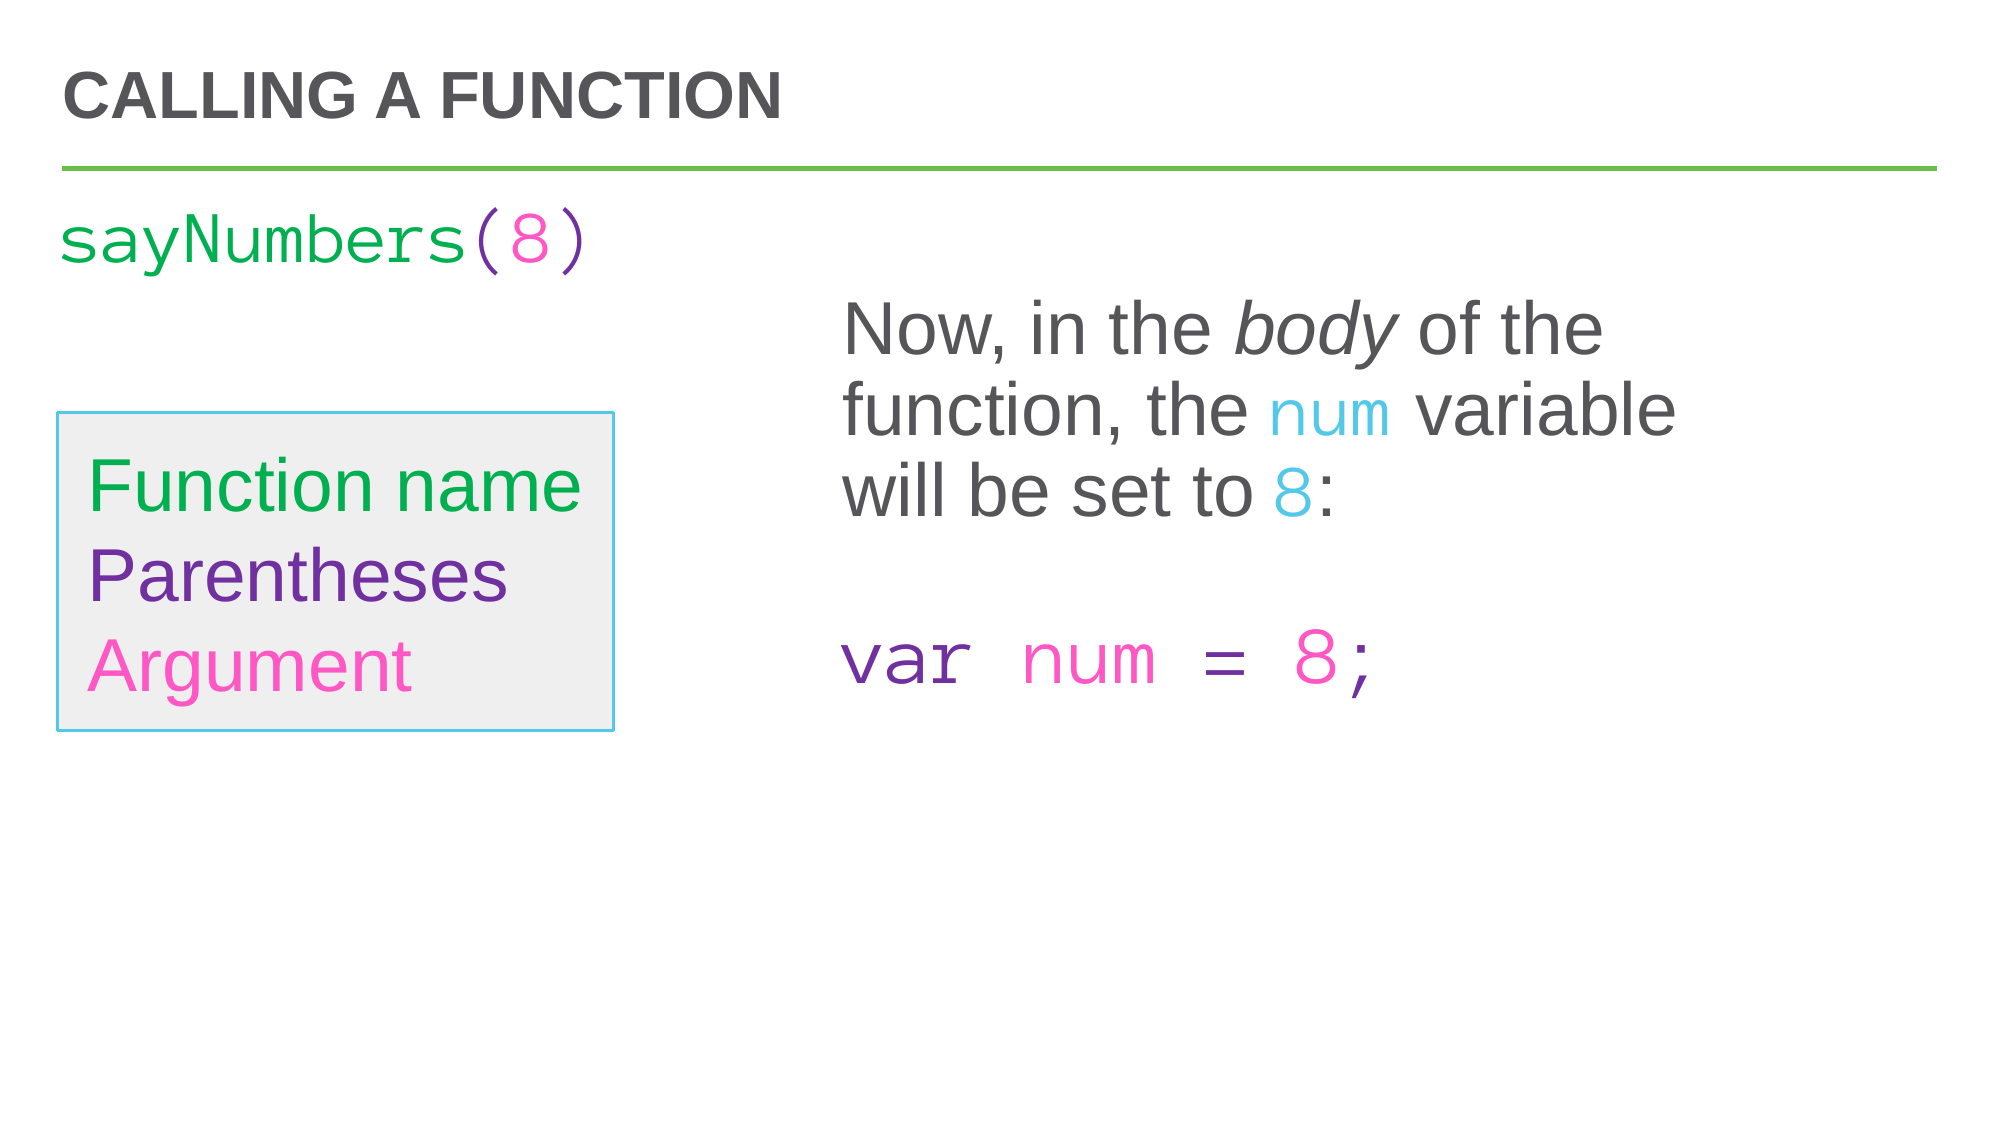

# Calling a Function
sayNumbers(8)
Now, in the body of the function, the num variable will be set to 8:

var num = 8;

Function name
Parentheses
Argument